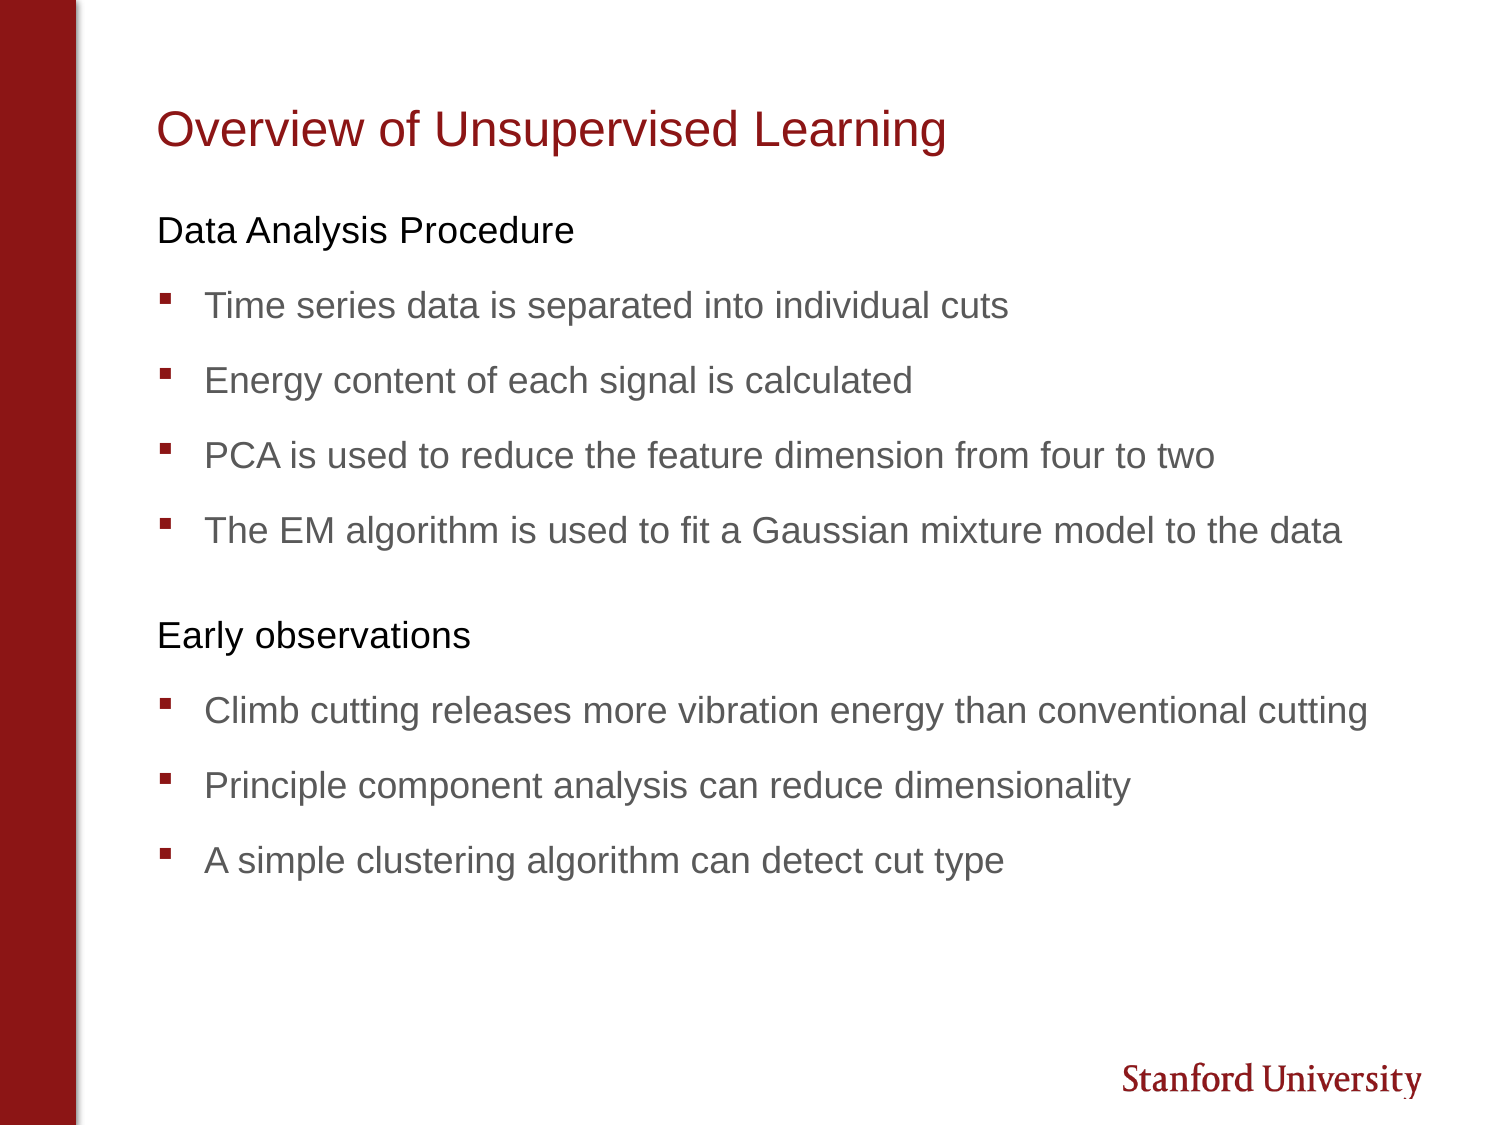

# Overview of Unsupervised Learning
Data Analysis Procedure
Time series data is separated into individual cuts
Energy content of each signal is calculated
PCA is used to reduce the feature dimension from four to two
The EM algorithm is used to fit a Gaussian mixture model to the data

Early observations
Climb cutting releases more vibration energy than conventional cutting
Principle component analysis can reduce dimensionality
A simple clustering algorithm can detect cut type